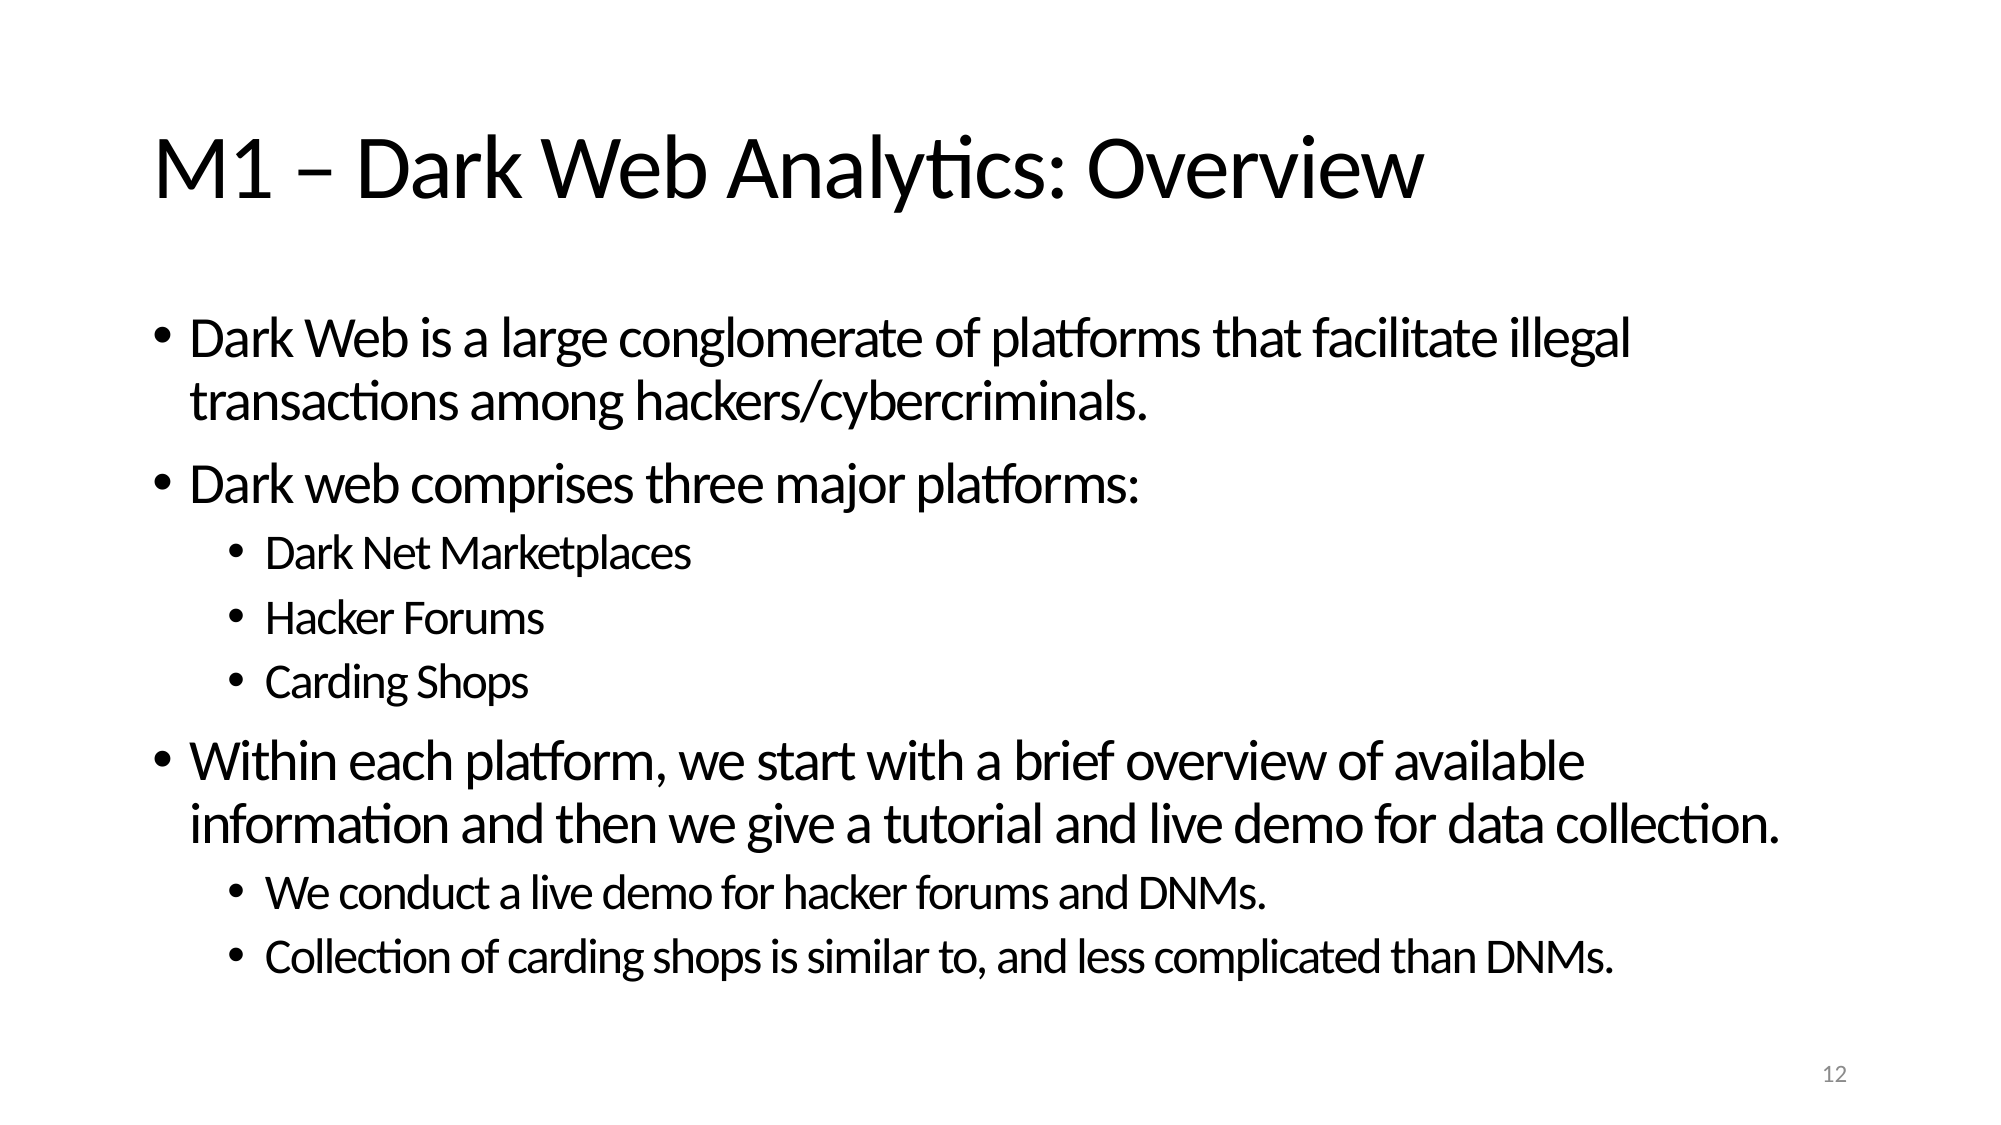

# M1 – Dark Web Analytics: Overview
Dark Web is a large conglomerate of platforms that facilitate illegal transactions among hackers/cybercriminals.
Dark web comprises three major platforms:
Dark Net Marketplaces
Hacker Forums
Carding Shops
Within each platform, we start with a brief overview of available information and then we give a tutorial and live demo for data collection.
We conduct a live demo for hacker forums and DNMs.
Collection of carding shops is similar to, and less complicated than DNMs.
12